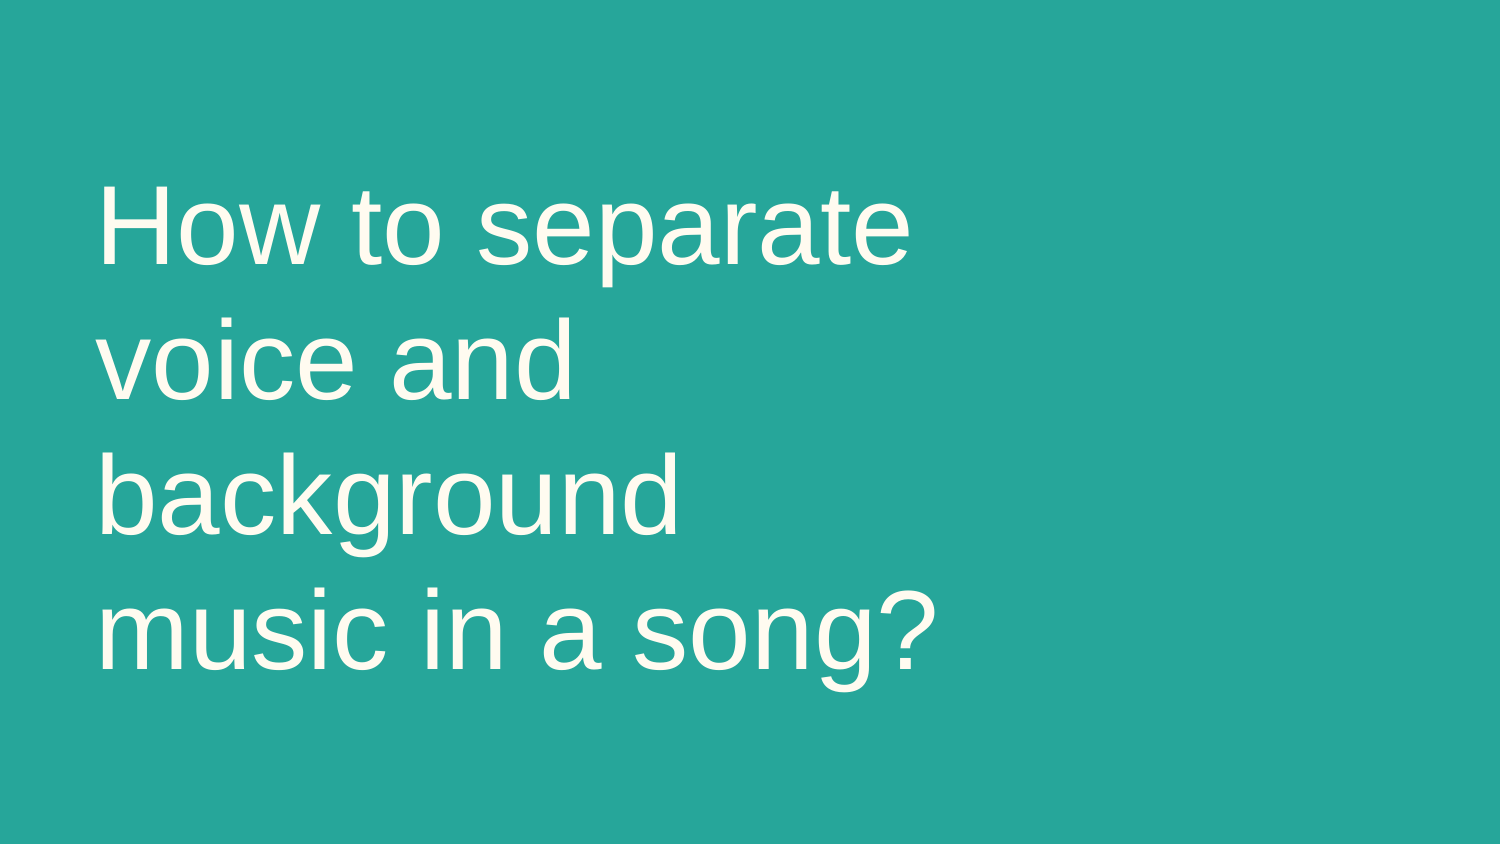

# How to separate voice and background music in a song?